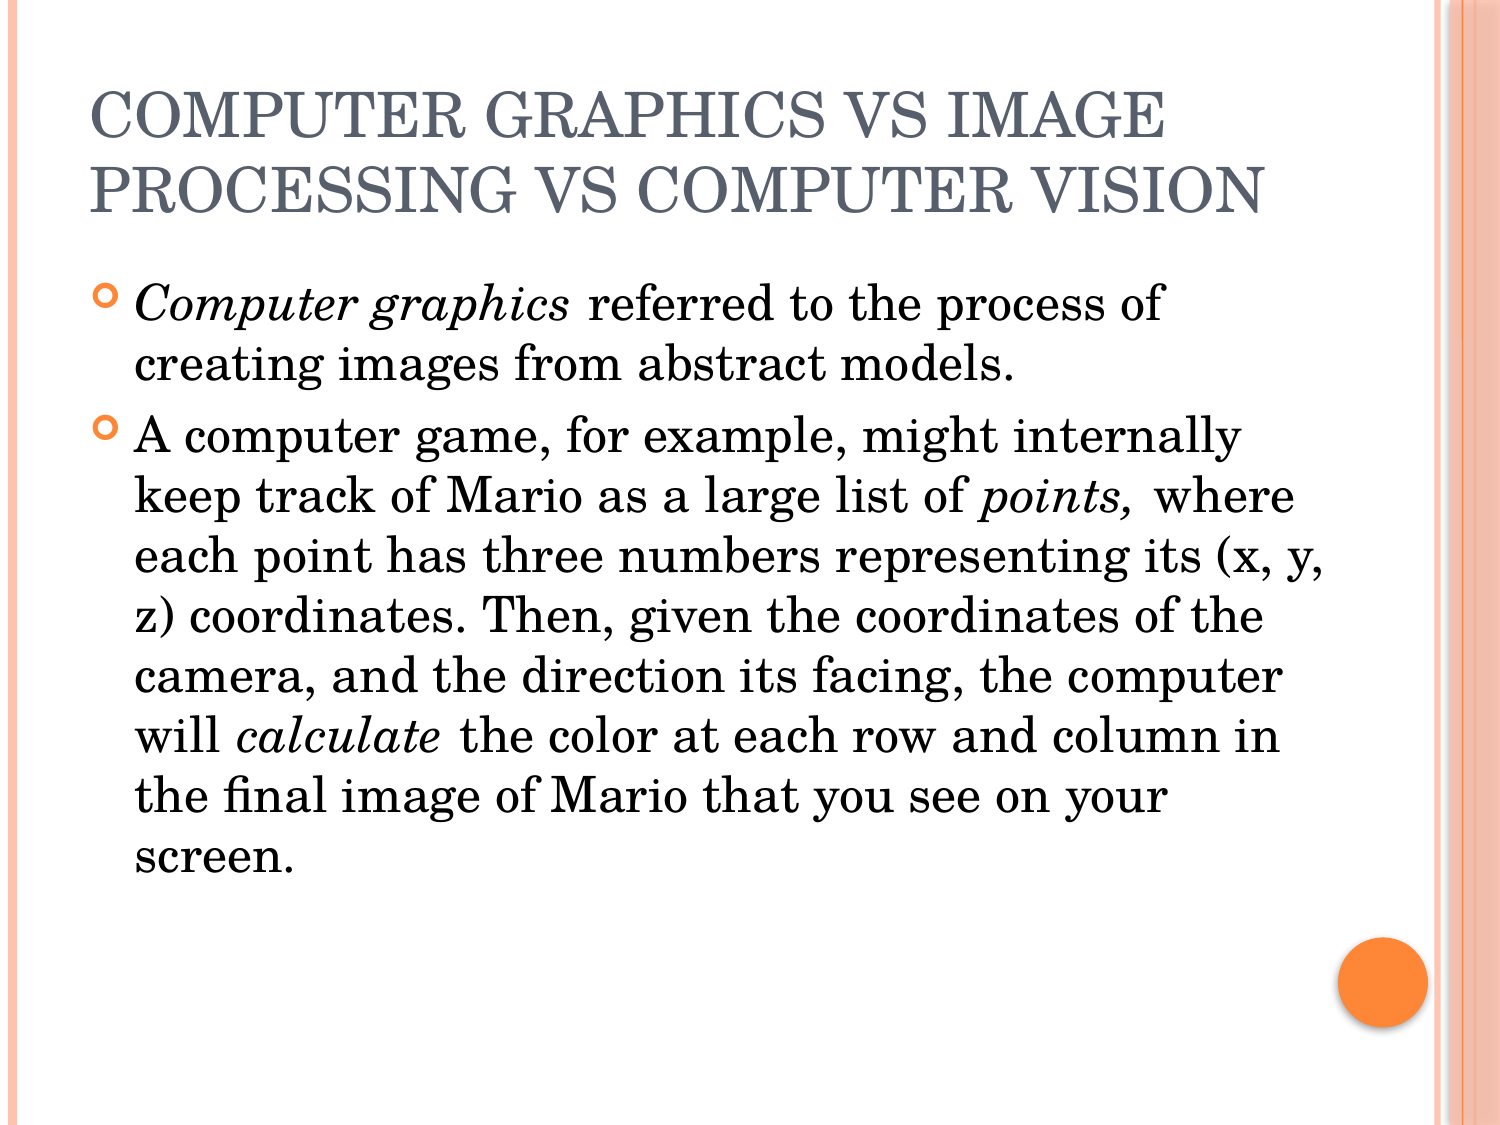

# Computer Graphics Vs Image Processing Vs Computer Vision
Computer graphics referred to the process of creating images from abstract models.
A computer game, for example, might internally keep track of Mario as a large list of points, where each point has three numbers representing its (x, y, z) coordinates. Then, given the coordinates of the camera, and the direction its facing, the computer will calculate the color at each row and column in the final image of Mario that you see on your screen.